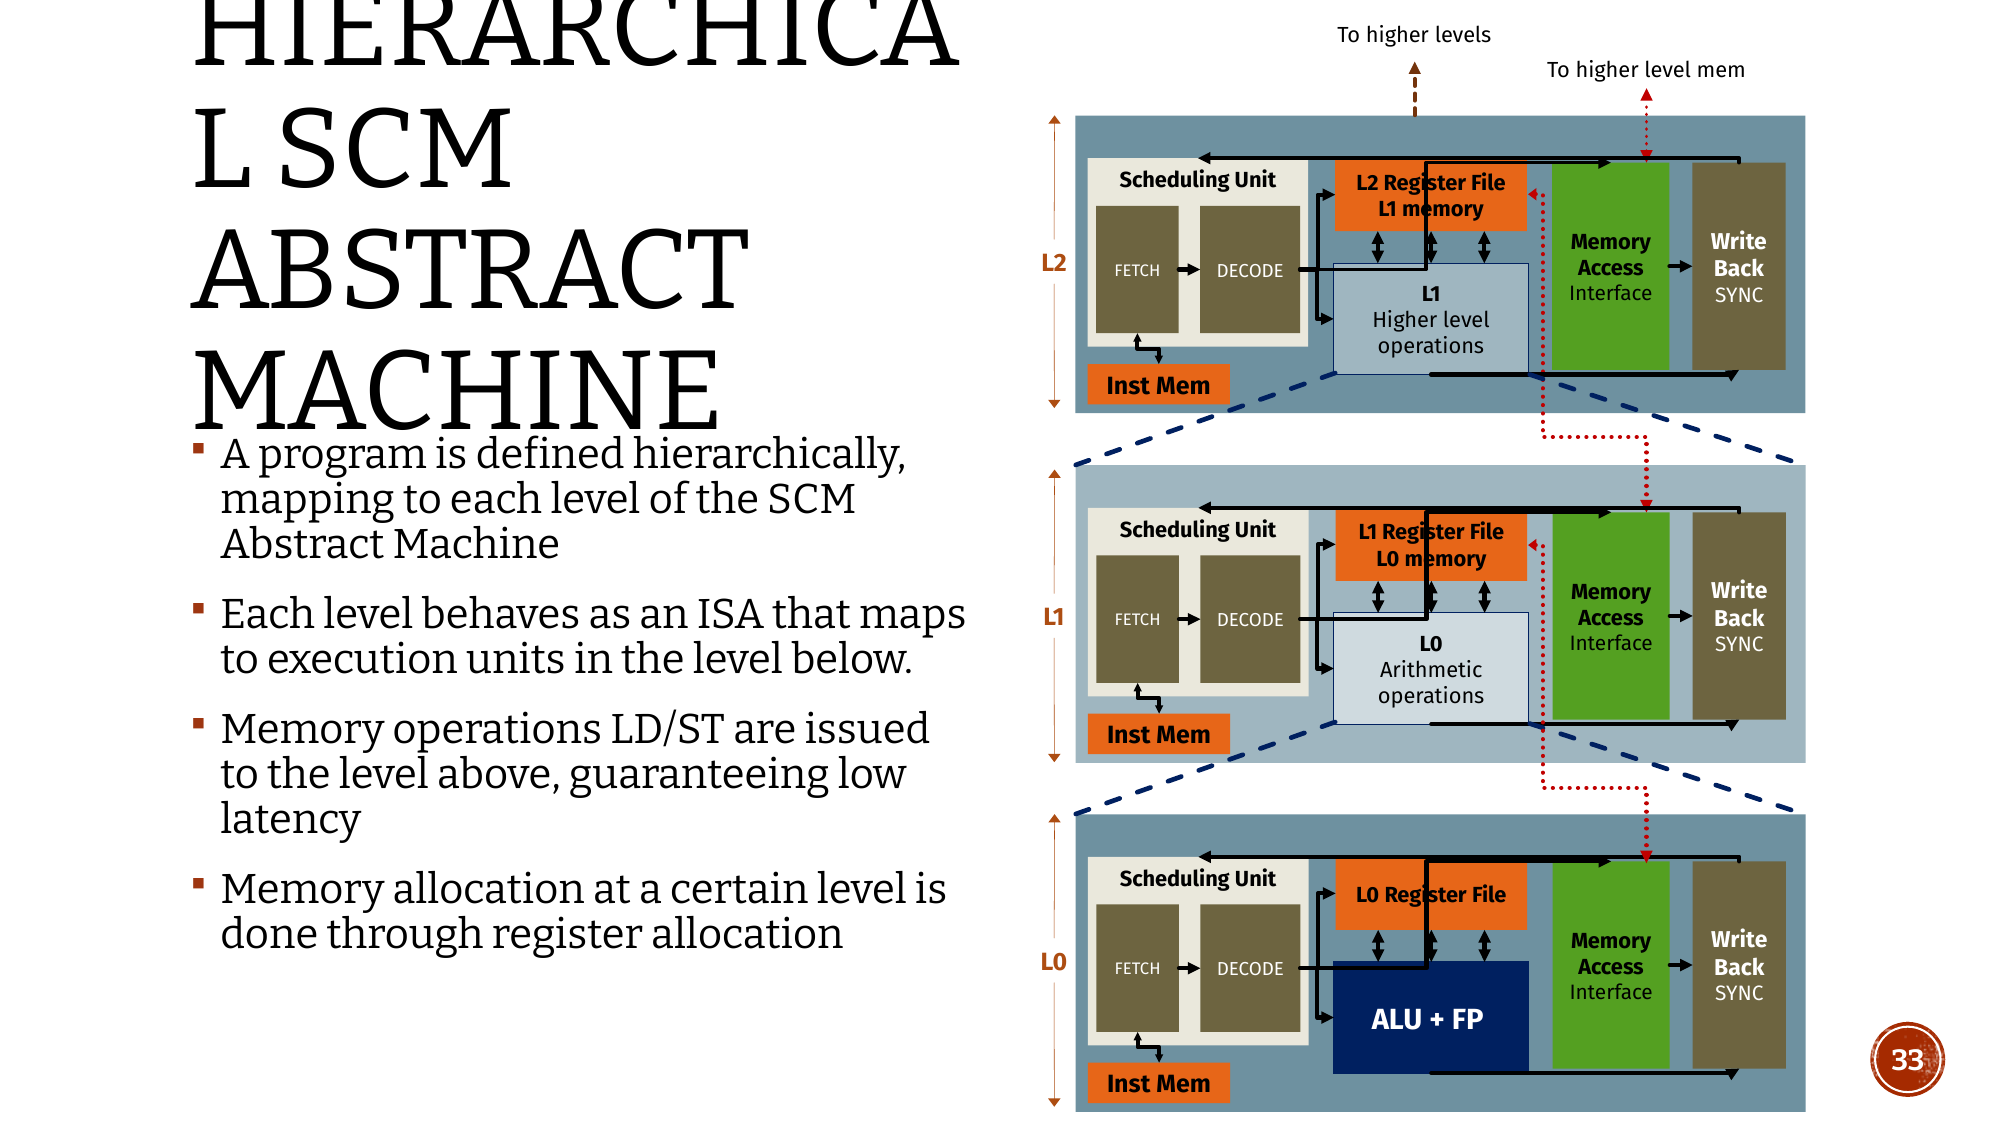

To higher levels
To higher level mem
# Hierarchical SCM Abstract Machine

Scheduling Unit
L2 Register File
L1 memory
Memory Access Interface
Write Back
SYNC

FETCH
DECODE
L2
L1
Higher level operations
Inst Mem
A program is defined hierarchically, mapping to each level of the SCM Abstract Machine
Each level behaves as an ISA that maps to execution units in the level below.
Memory operations LD/ST are issued to the level above, guaranteeing low latency
Memory allocation at a certain level is done through register allocation

Scheduling Unit
L1 Register File
L0 memory
Memory Access Interface
Write Back
SYNC

FETCH
DECODE
L1
L0
Arithmetic operations
Inst Mem

Scheduling Unit
L0 Register File
Memory Access Interface
Write Back
SYNC
FETCH
DECODE
L0
ALU + FP
33
Inst Mem